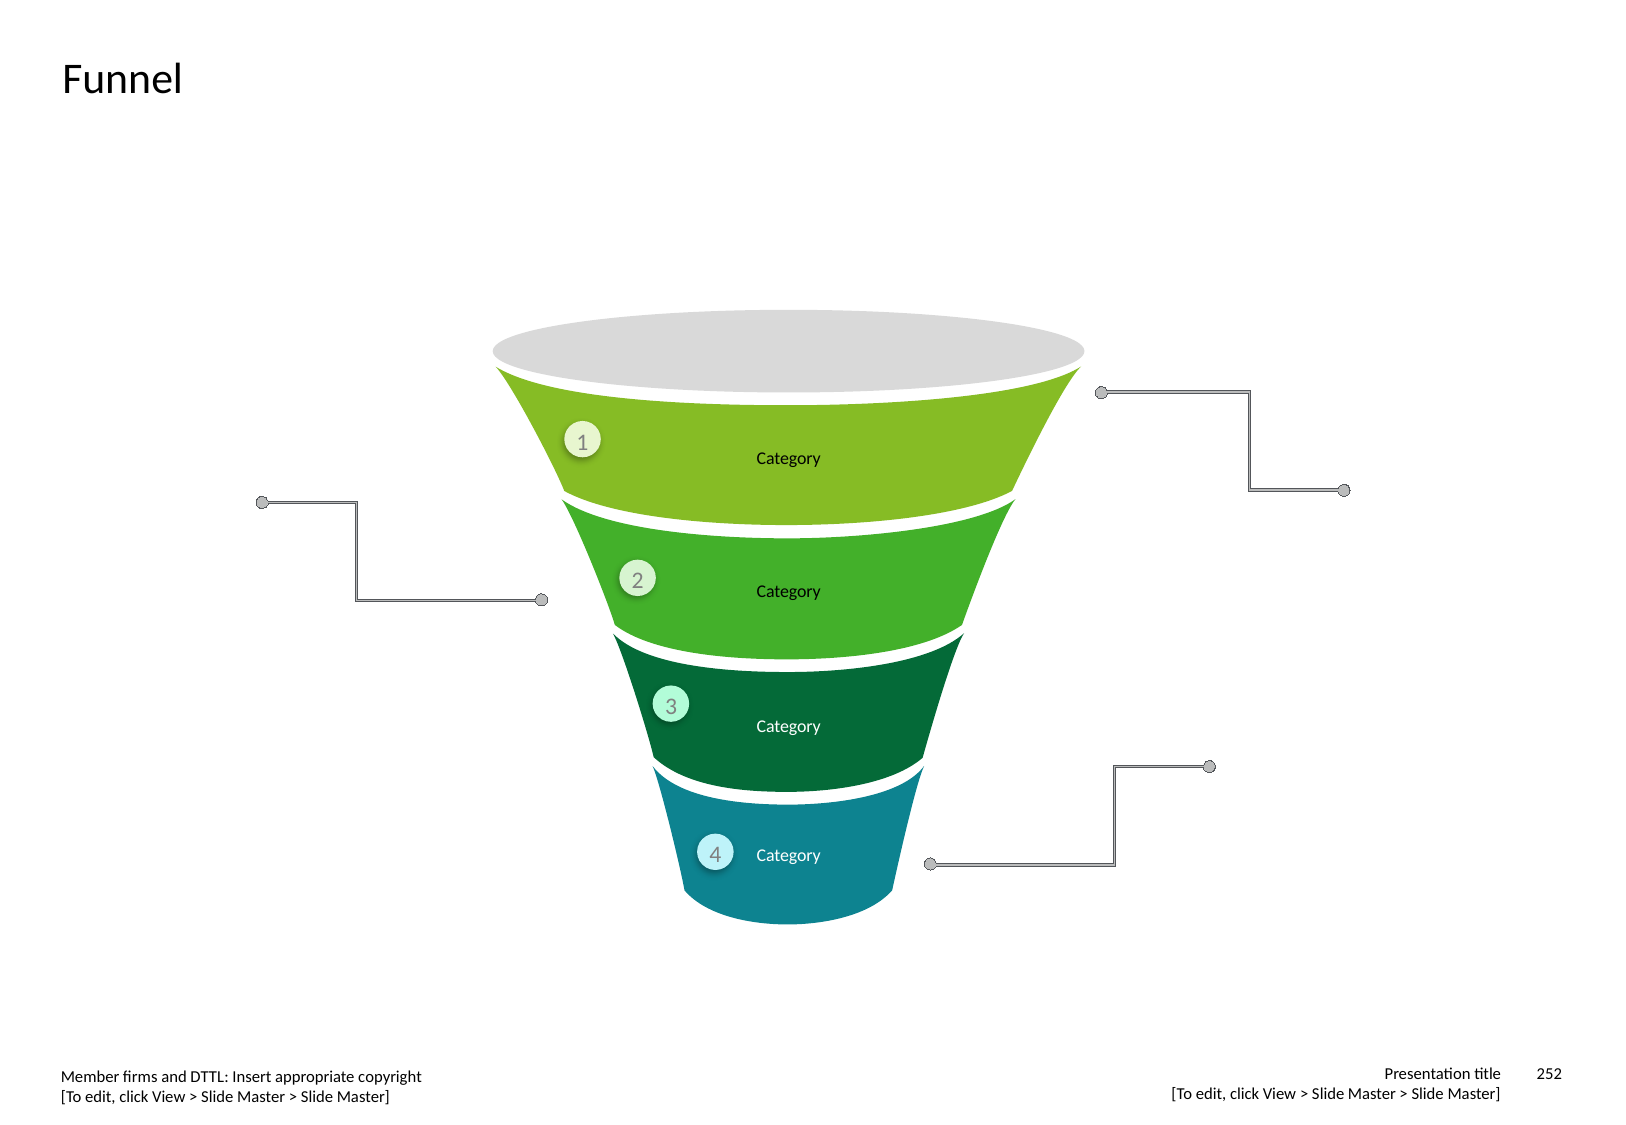

# Funnel

Category
Category
Category
Category

1
XXXXX
XXXXX
XXXXX

XXXXX
XXXXX
XXXXX

2
3
XXXXX
XXXXX
XXXXX

4